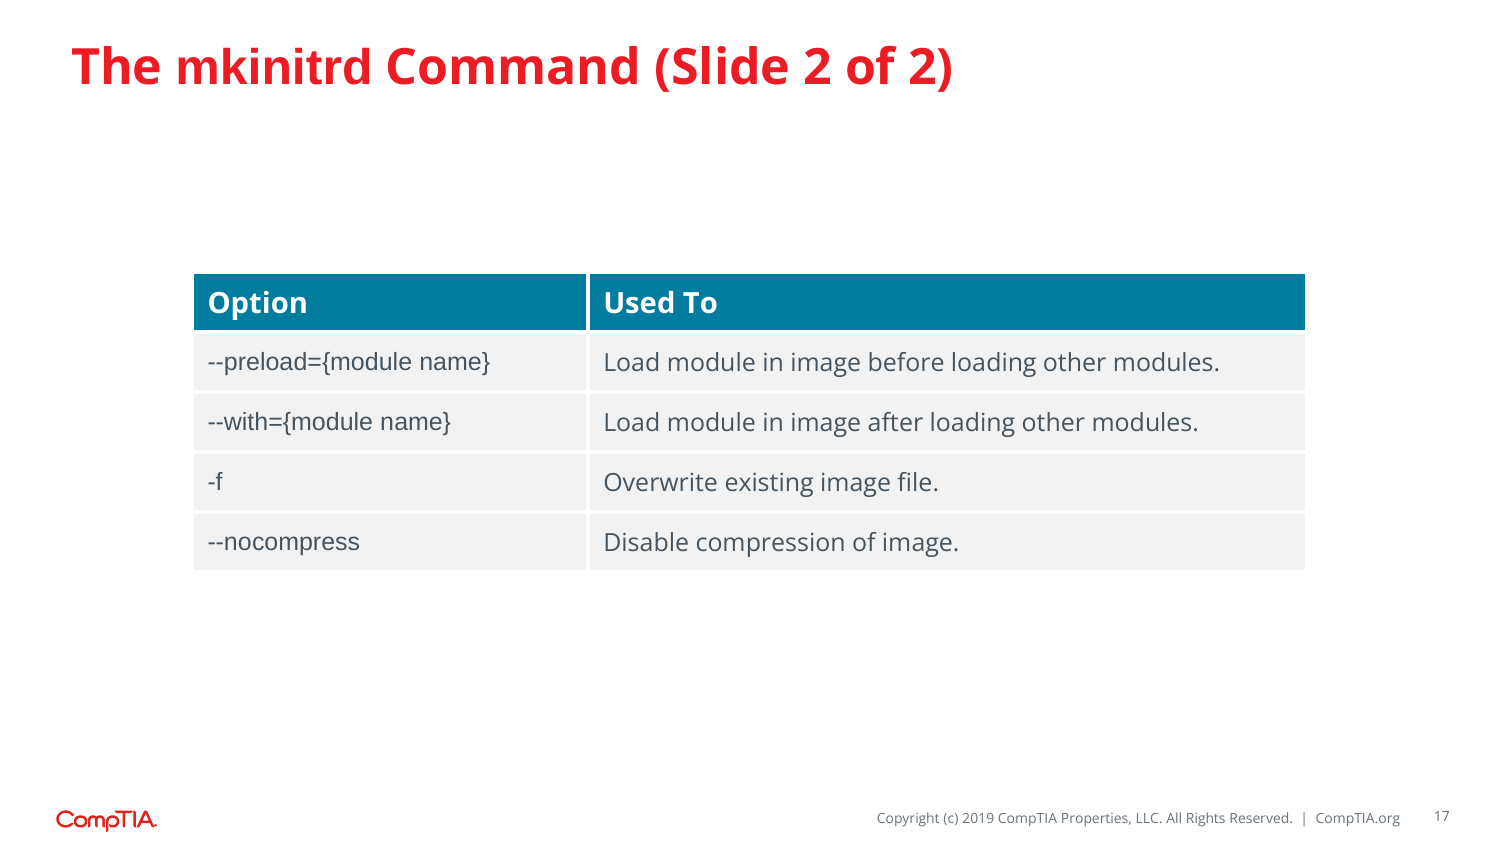

# The mkinitrd Command (Slide 2 of 2)
| Option | Used To |
| --- | --- |
| --preload={module name} | Load module in image before loading other modules. |
| --with={module name} | Load module in image after loading other modules. |
| -f | Overwrite existing image file. |
| --nocompress | Disable compression of image. |
17